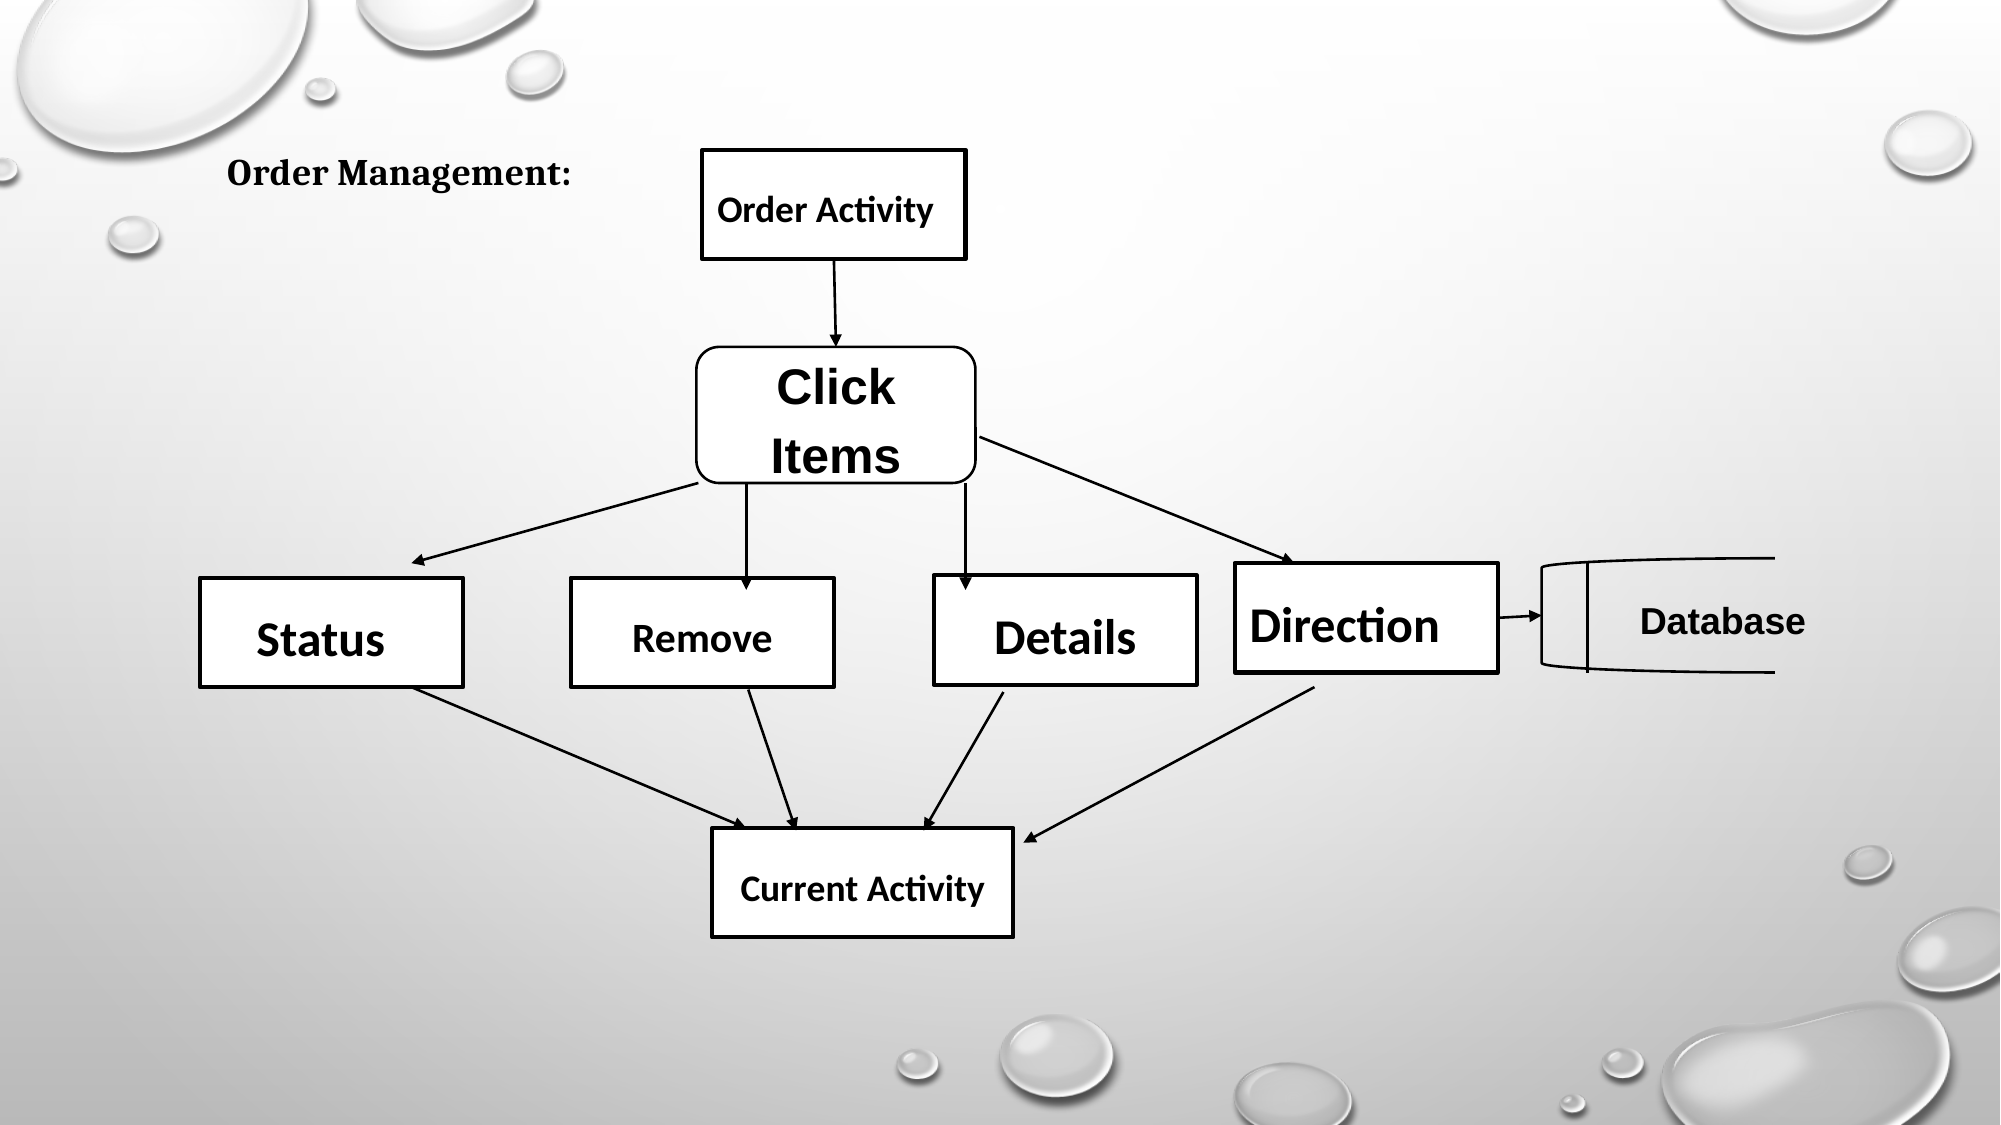

Order Management:
Order Activity
Click Items

Direction
Details
Status
Remove
Current Activity
Database